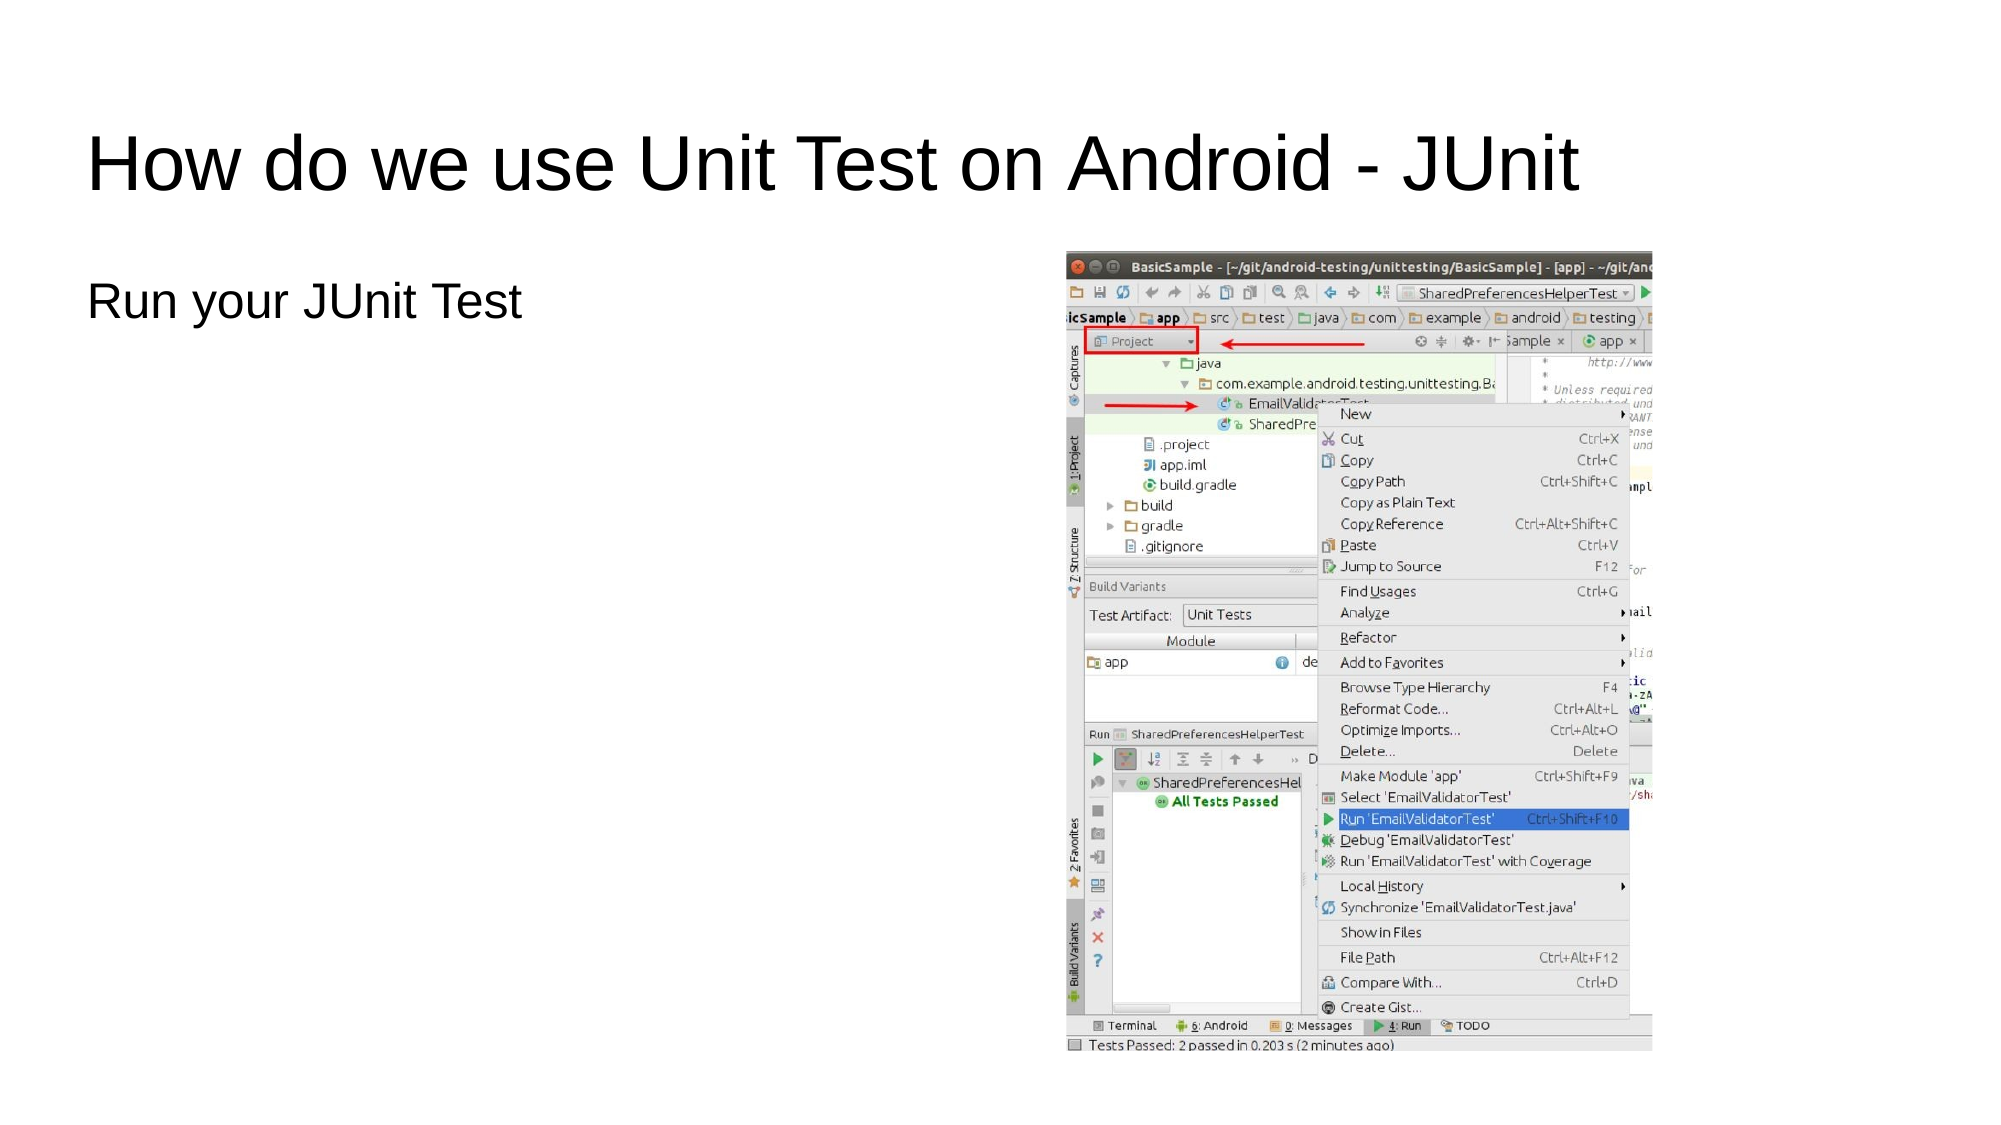

How do we use Unit Test on Android - JUnit

Run your JUnit Test